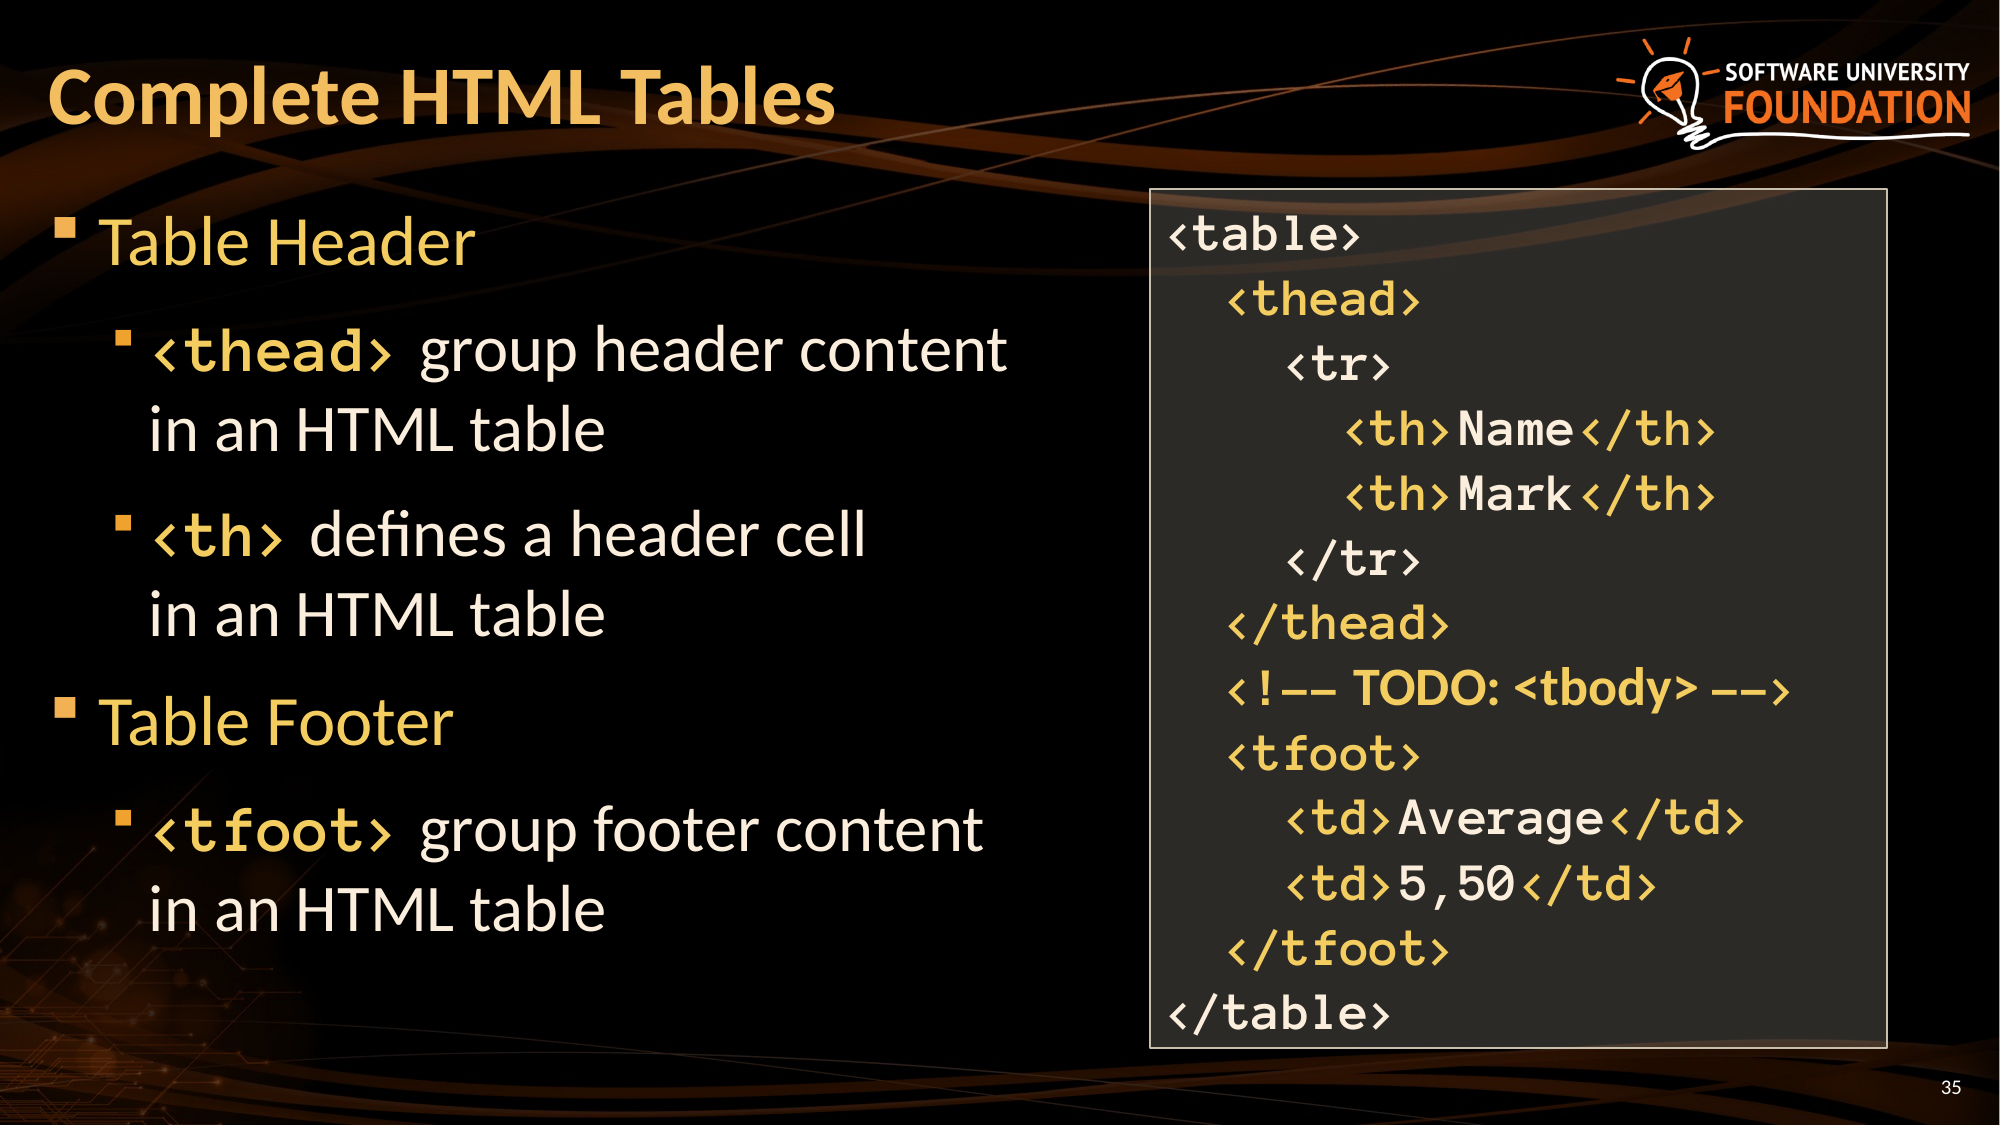

# Complete HTML Tables
<table>
  <thead>
    <tr>
      <th>Name</th>
      <th>Mark</th>
    </tr>
  </thead>
  <!-- TODO: <tbody> -->
  <tfoot>
    <td>Average</td>
    <td>5,50</td>
  </tfoot>
</table>
Table Header
<thead> group header content
in an HTML table
<th> defines a header cell
in an HTML table
Table Footer
<tfoot> group footer content
in an HTML table
35